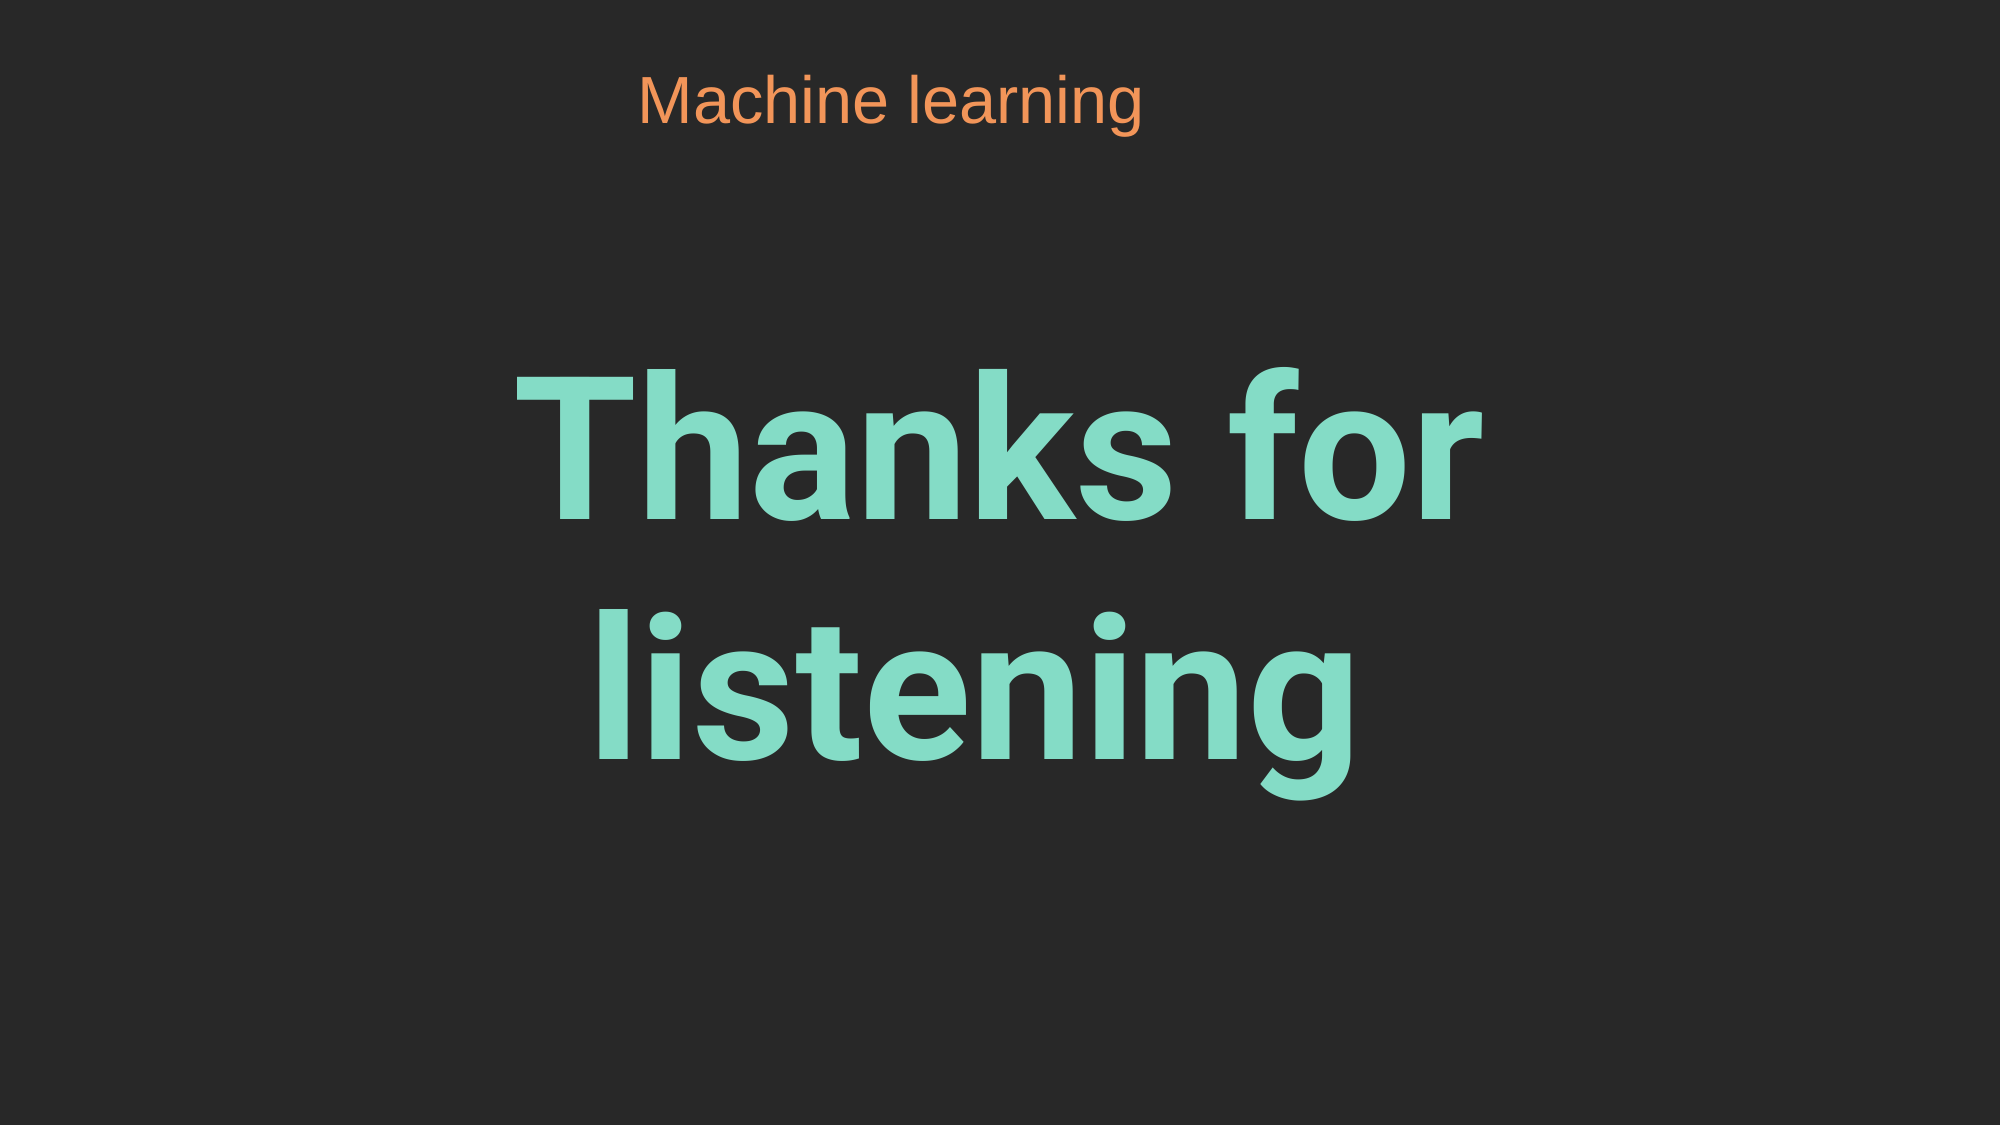

Data preprocessing
Machine learning
Thanks for listening